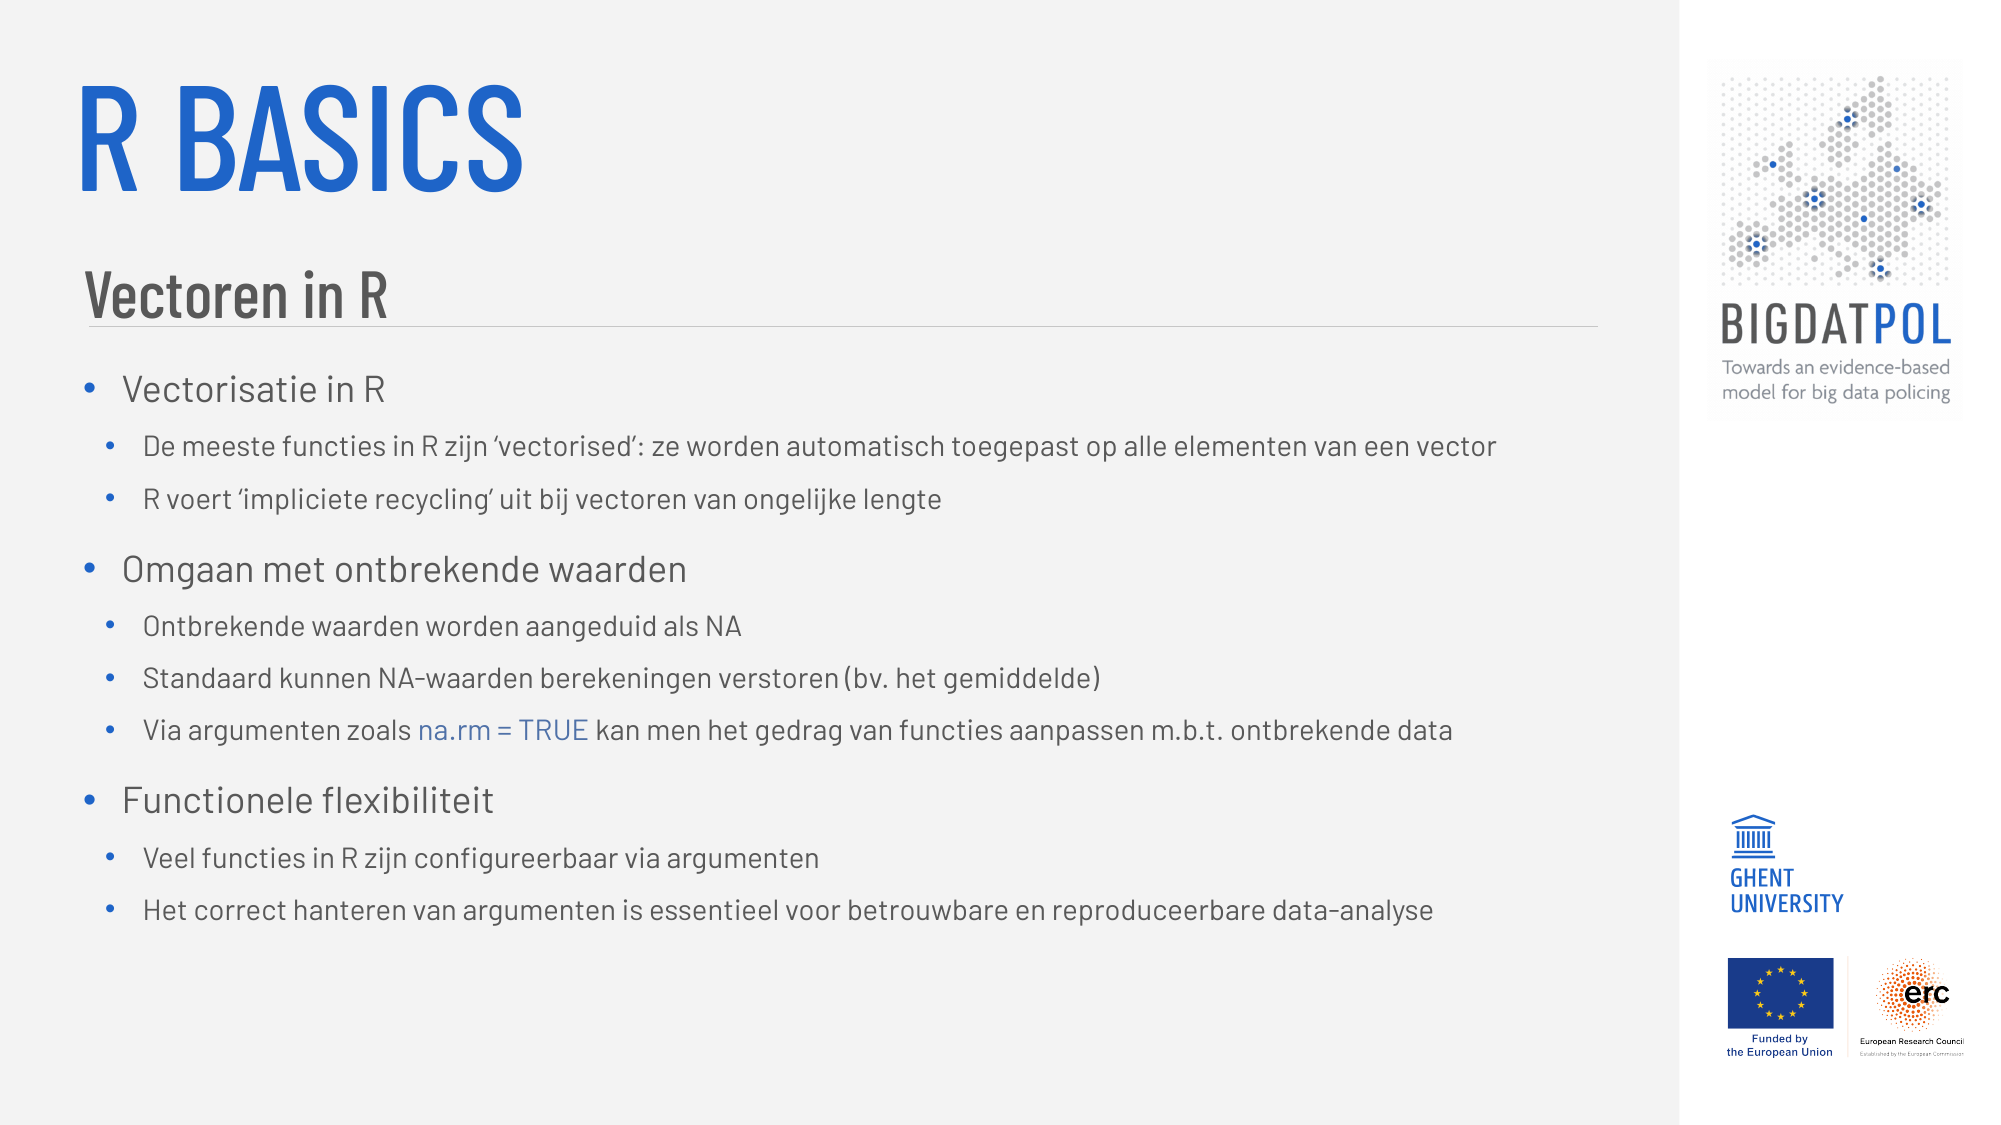

# R basics
Vectoren in R
Vectorisatie in R
De meeste functies in R zijn ‘vectorised’: ze worden automatisch toegepast op alle elementen van een vector
R voert ‘impliciete recycling’ uit bij vectoren van ongelijke lengte
Omgaan met ontbrekende waarden
Ontbrekende waarden worden aangeduid als NA
Standaard kunnen NA-waarden berekeningen verstoren (bv. het gemiddelde)
Via argumenten zoals na.rm = TRUE kan men het gedrag van functies aanpassen m.b.t. ontbrekende data
Functionele flexibiliteit
Veel functies in R zijn configureerbaar via argumenten
Het correct hanteren van argumenten is essentieel voor betrouwbare en reproduceerbare data-analyse